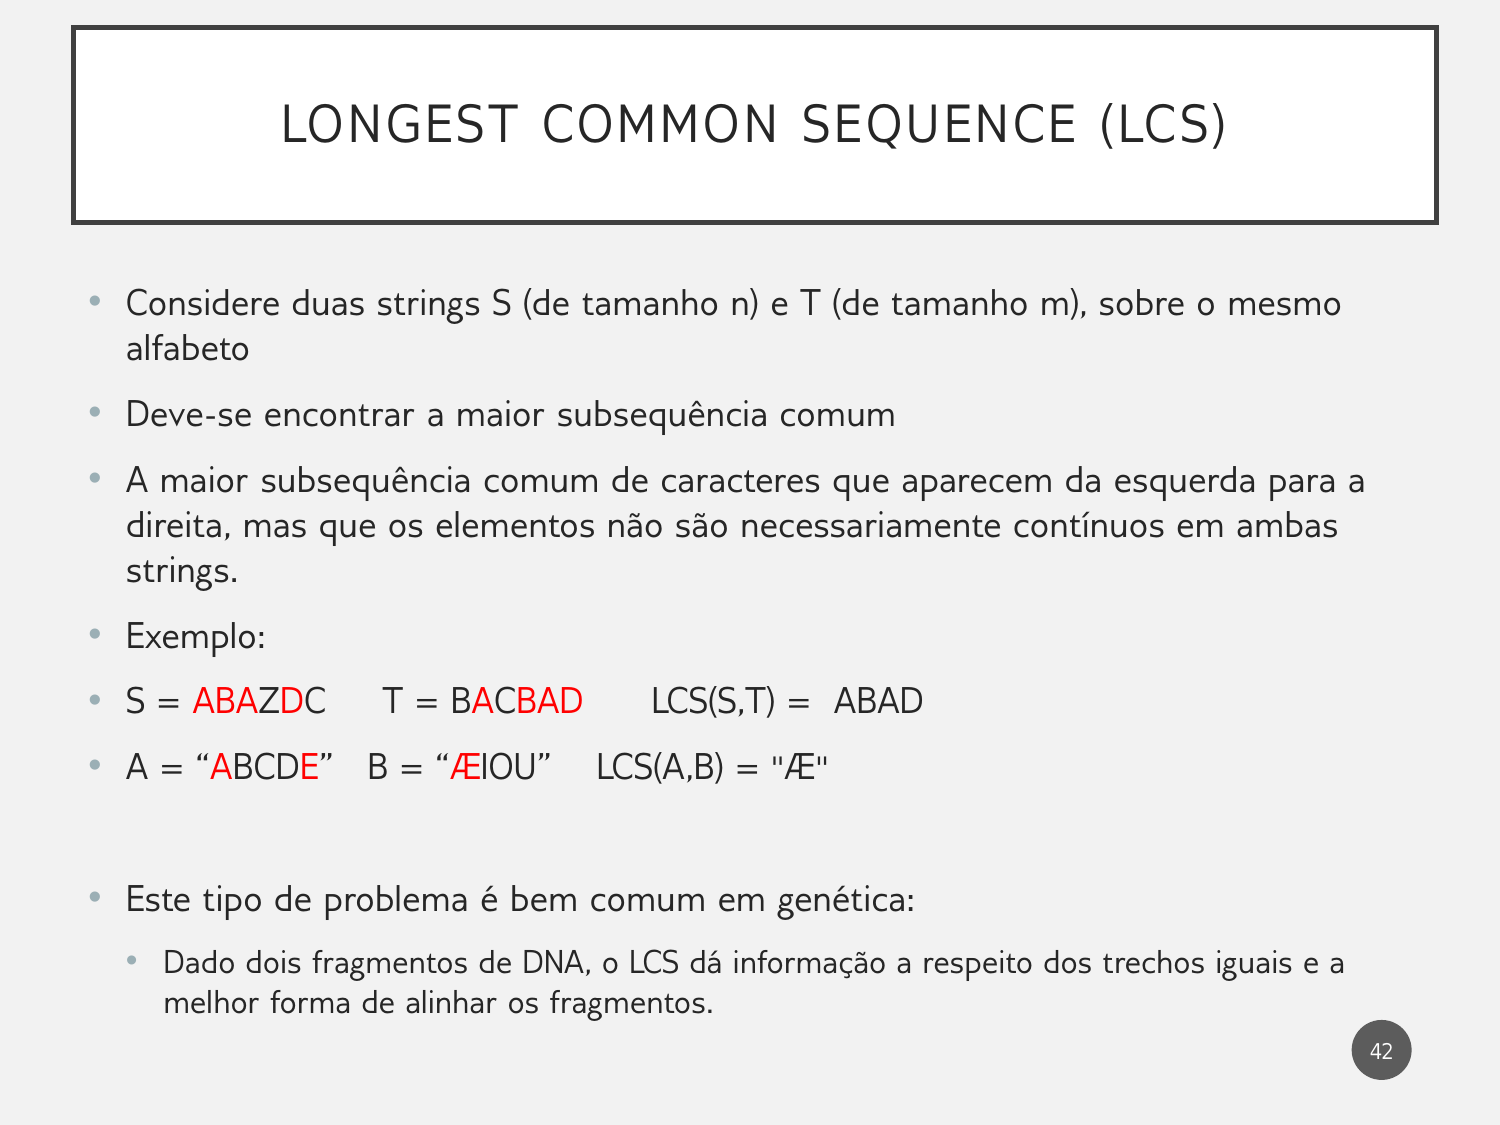

# Longest Common Sequence (LCS)
Considere duas strings S (de tamanho n) e T (de tamanho m), sobre o mesmo alfabeto
Deve-se encontrar a maior subsequência comum
A maior subsequência comum de caracteres que aparecem da esquerda para a direita, mas que os elementos não são necessariamente contínuos em ambas strings.
Exemplo:
S = ABAZDC     T = BACBAD      LCS(S,T) =  ABAD
A = “ABCDE”   B = “AEIOU”    LCS(A,B) = "AE"

Este tipo de problema é bem comum em genética:
Dado dois fragmentos de DNA, o LCS dá informação a respeito dos trechos iguais e a melhor forma de alinhar os fragmentos.
42